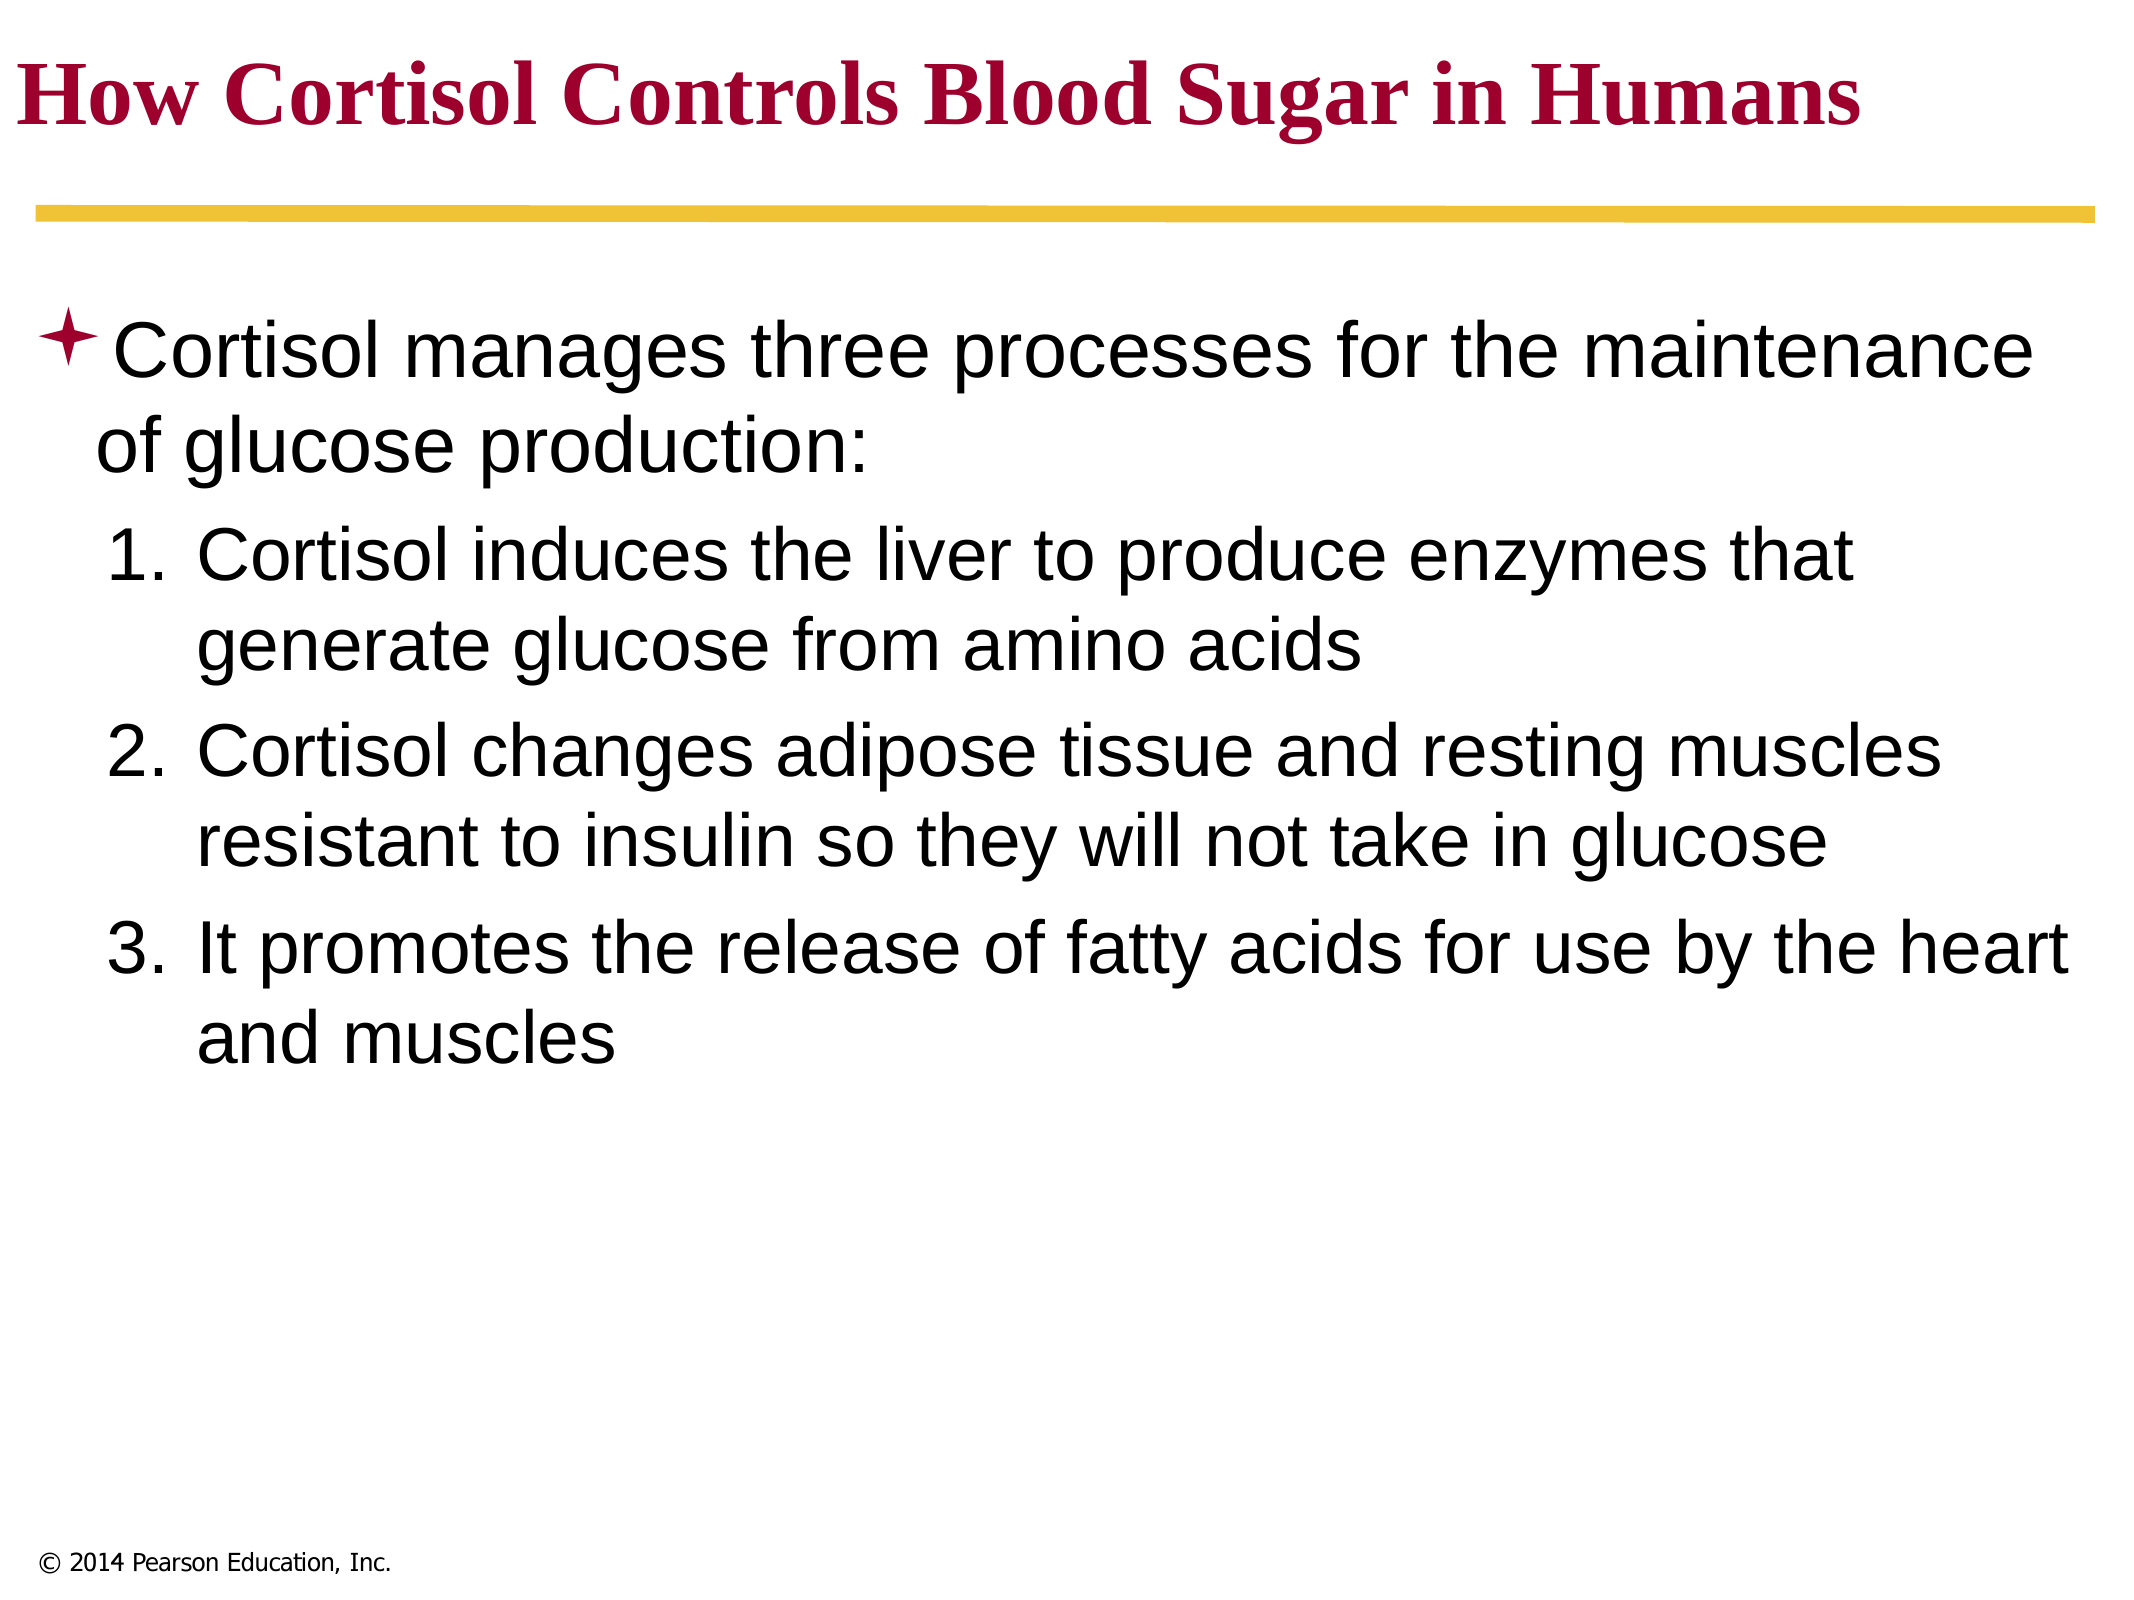

How Cortisol Controls Blood Sugar in Humans

Cortisol manages three processes for the maintenance of glucose production:
Cortisol induces the liver to produce enzymes that generate glucose from amino acids
Cortisol changes adipose tissue and resting muscles resistant to insulin so they will not take in glucose
It promotes the release of fatty acids for use by the heart and muscles